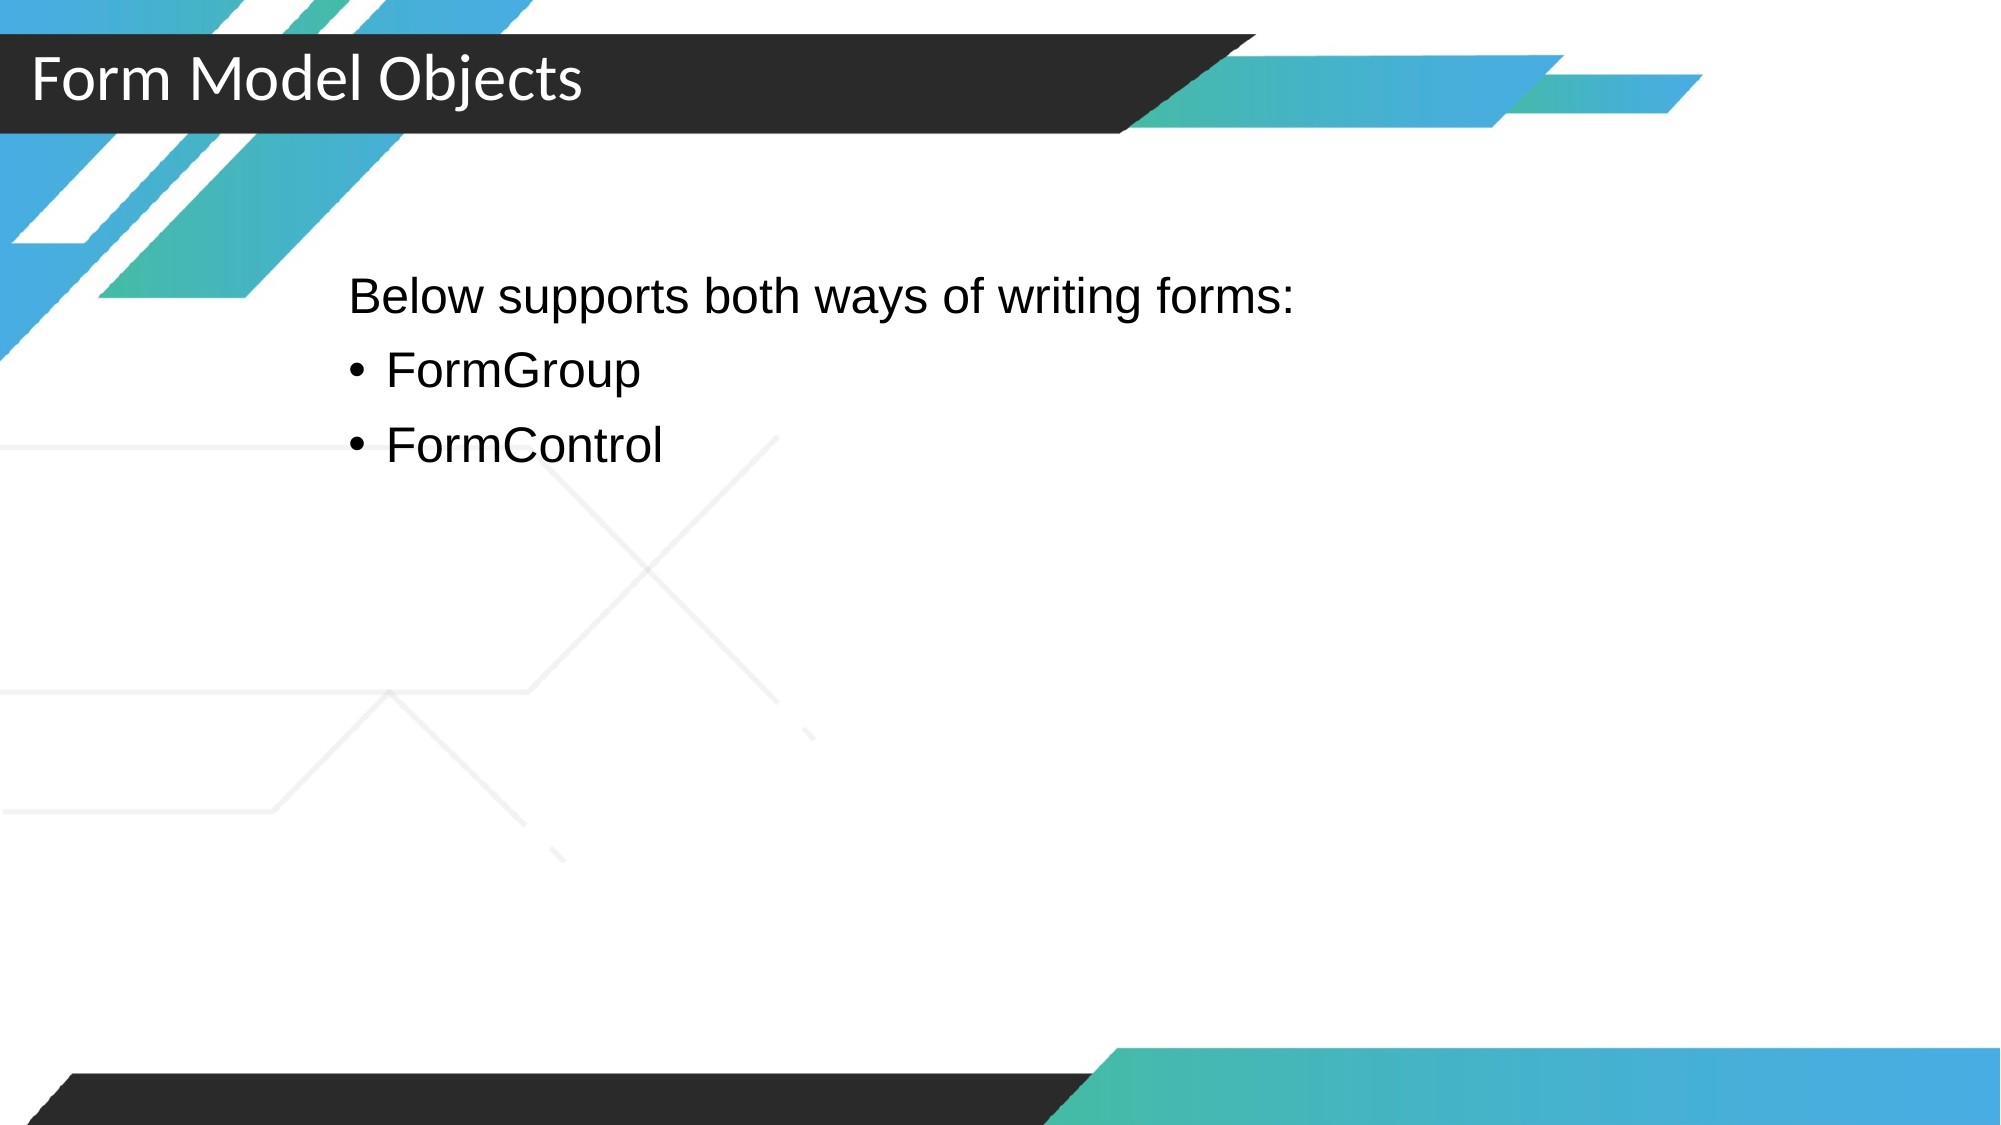

Form Model Objects
Below supports both ways of writing forms:
FormGroup
FormControl